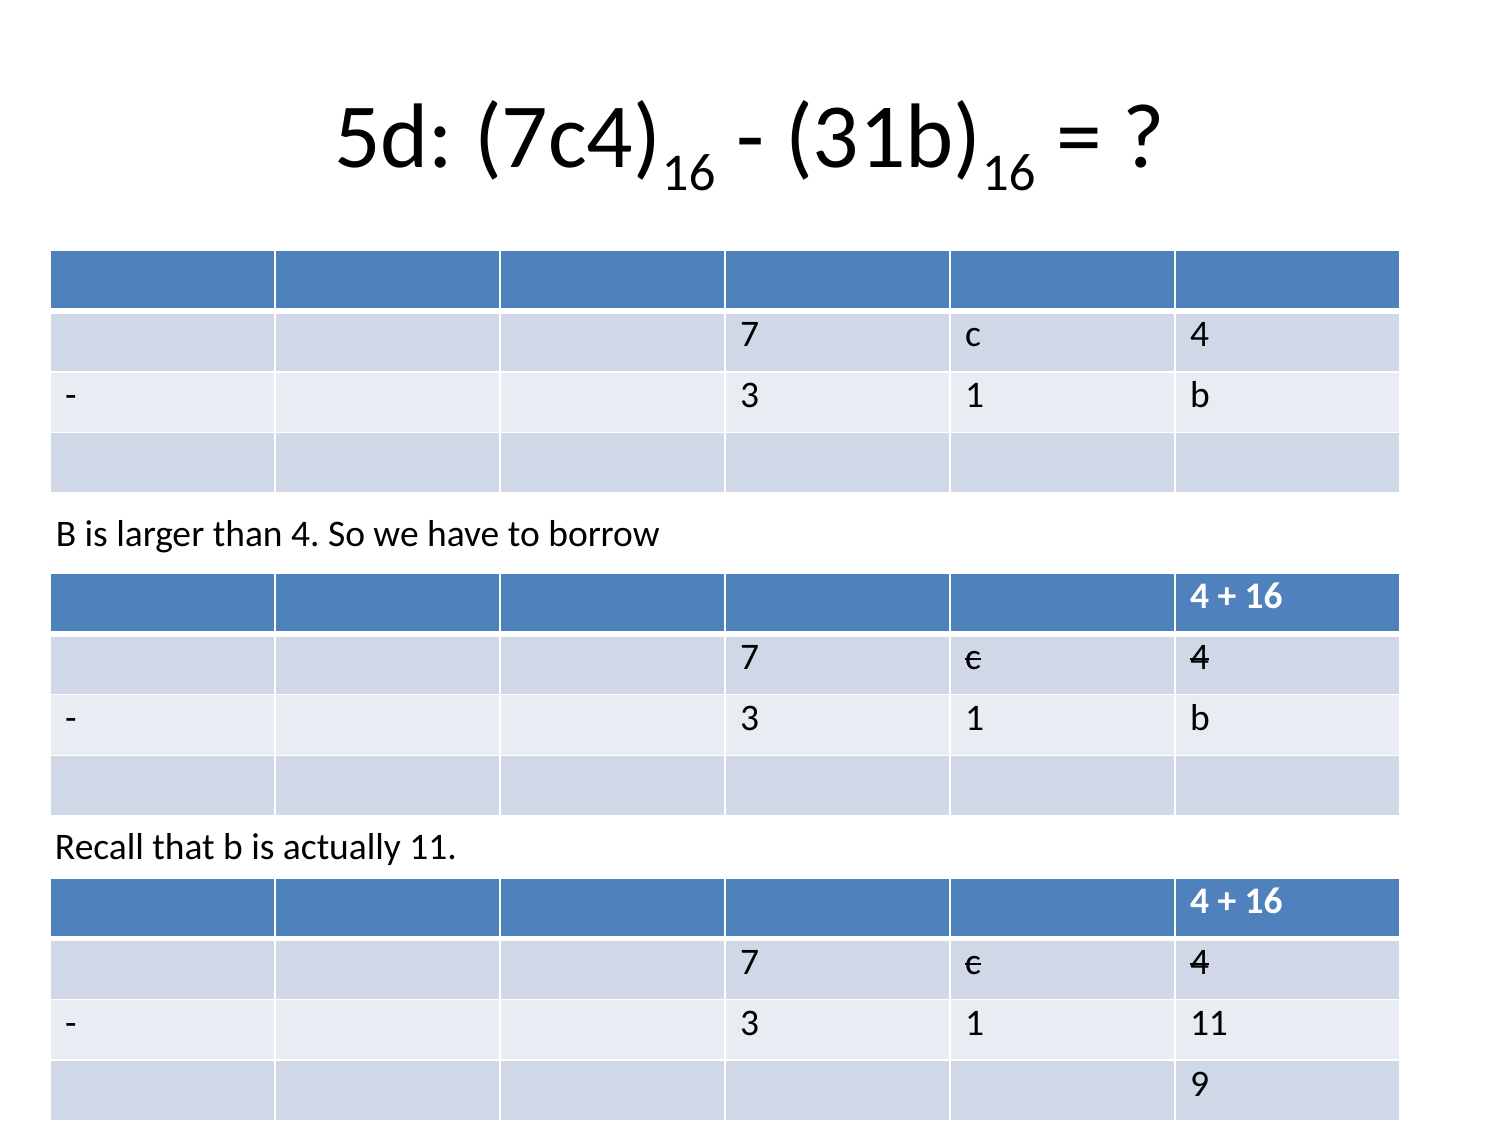

# 5d: (7c4)16 - (31b)16 = ?
|  |  |  |  |  |  |
| --- | --- | --- | --- | --- | --- |
|  |  |  | 7 | c | 4 |
| - |  |  | 3 | 1 | b |
|  |  |  |  |  |  |
B is larger than 4. So we have to borrow
|  |  |  |  |  | 4 + 16 |
| --- | --- | --- | --- | --- | --- |
|  |  |  | 7 | c | 4 |
| - |  |  | 3 | 1 | b |
|  |  |  |  |  |  |
Recall that b is actually 11.
|  |  |  |  |  | 4 + 16 |
| --- | --- | --- | --- | --- | --- |
|  |  |  | 7 | c | 4 |
| - |  |  | 3 | 1 | 11 |
|  |  |  |  |  | 9 |